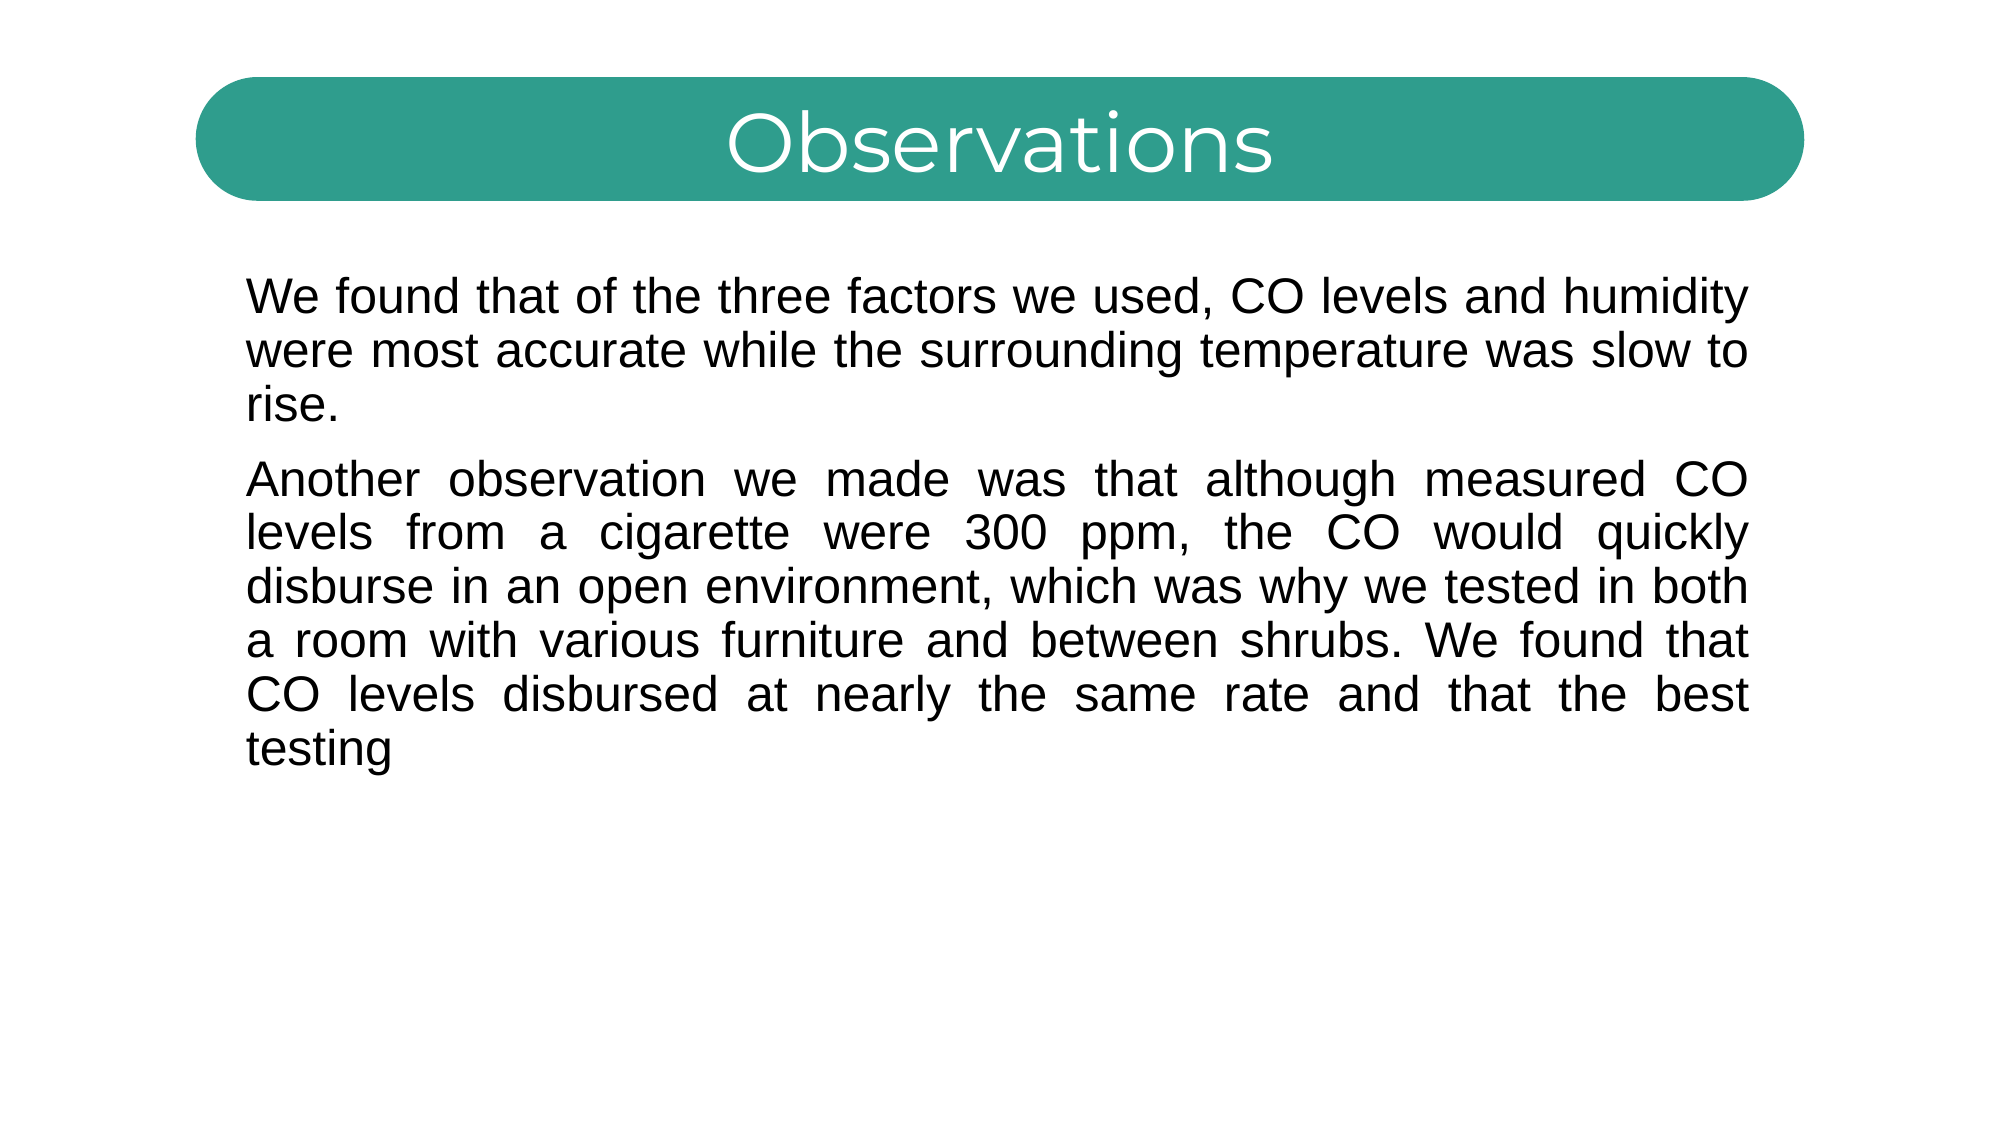

Observations
We found that of the three factors we used, CO levels and humidity were most accurate while the surrounding temperature was slow to rise.
Another observation we made was that although measured CO levels from a cigarette were 300 ppm, the CO would quickly disburse in an open environment, which was why we tested in both a room with various furniture and between shrubs. We found that CO levels disbursed at nearly the same rate and that the best testing